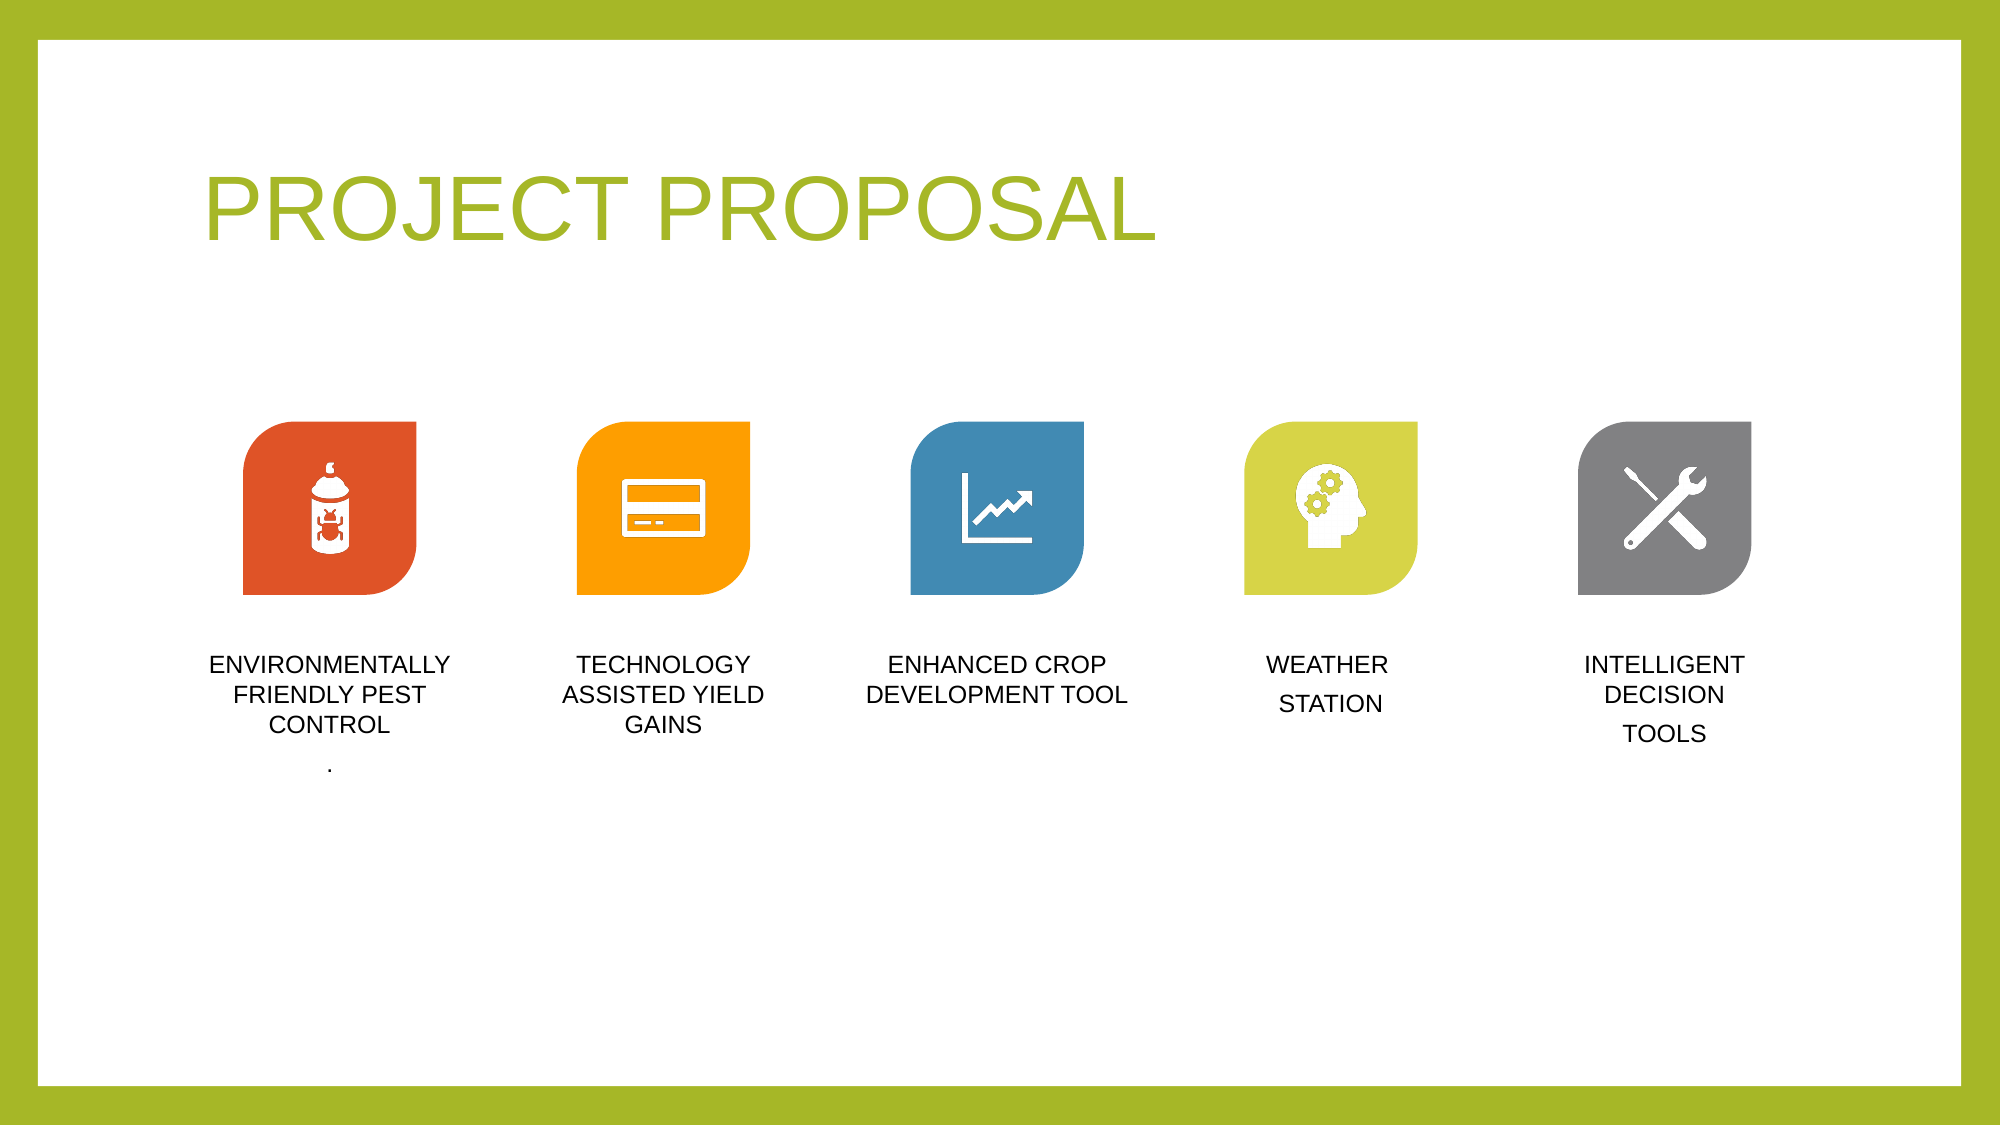

# PROJECT PROPOSAL
Environmentally Friendly Pest Control
.
Technology assisted yield gains
Enhanced crop development tool
Weather
Station
Intelligent decision
Tools